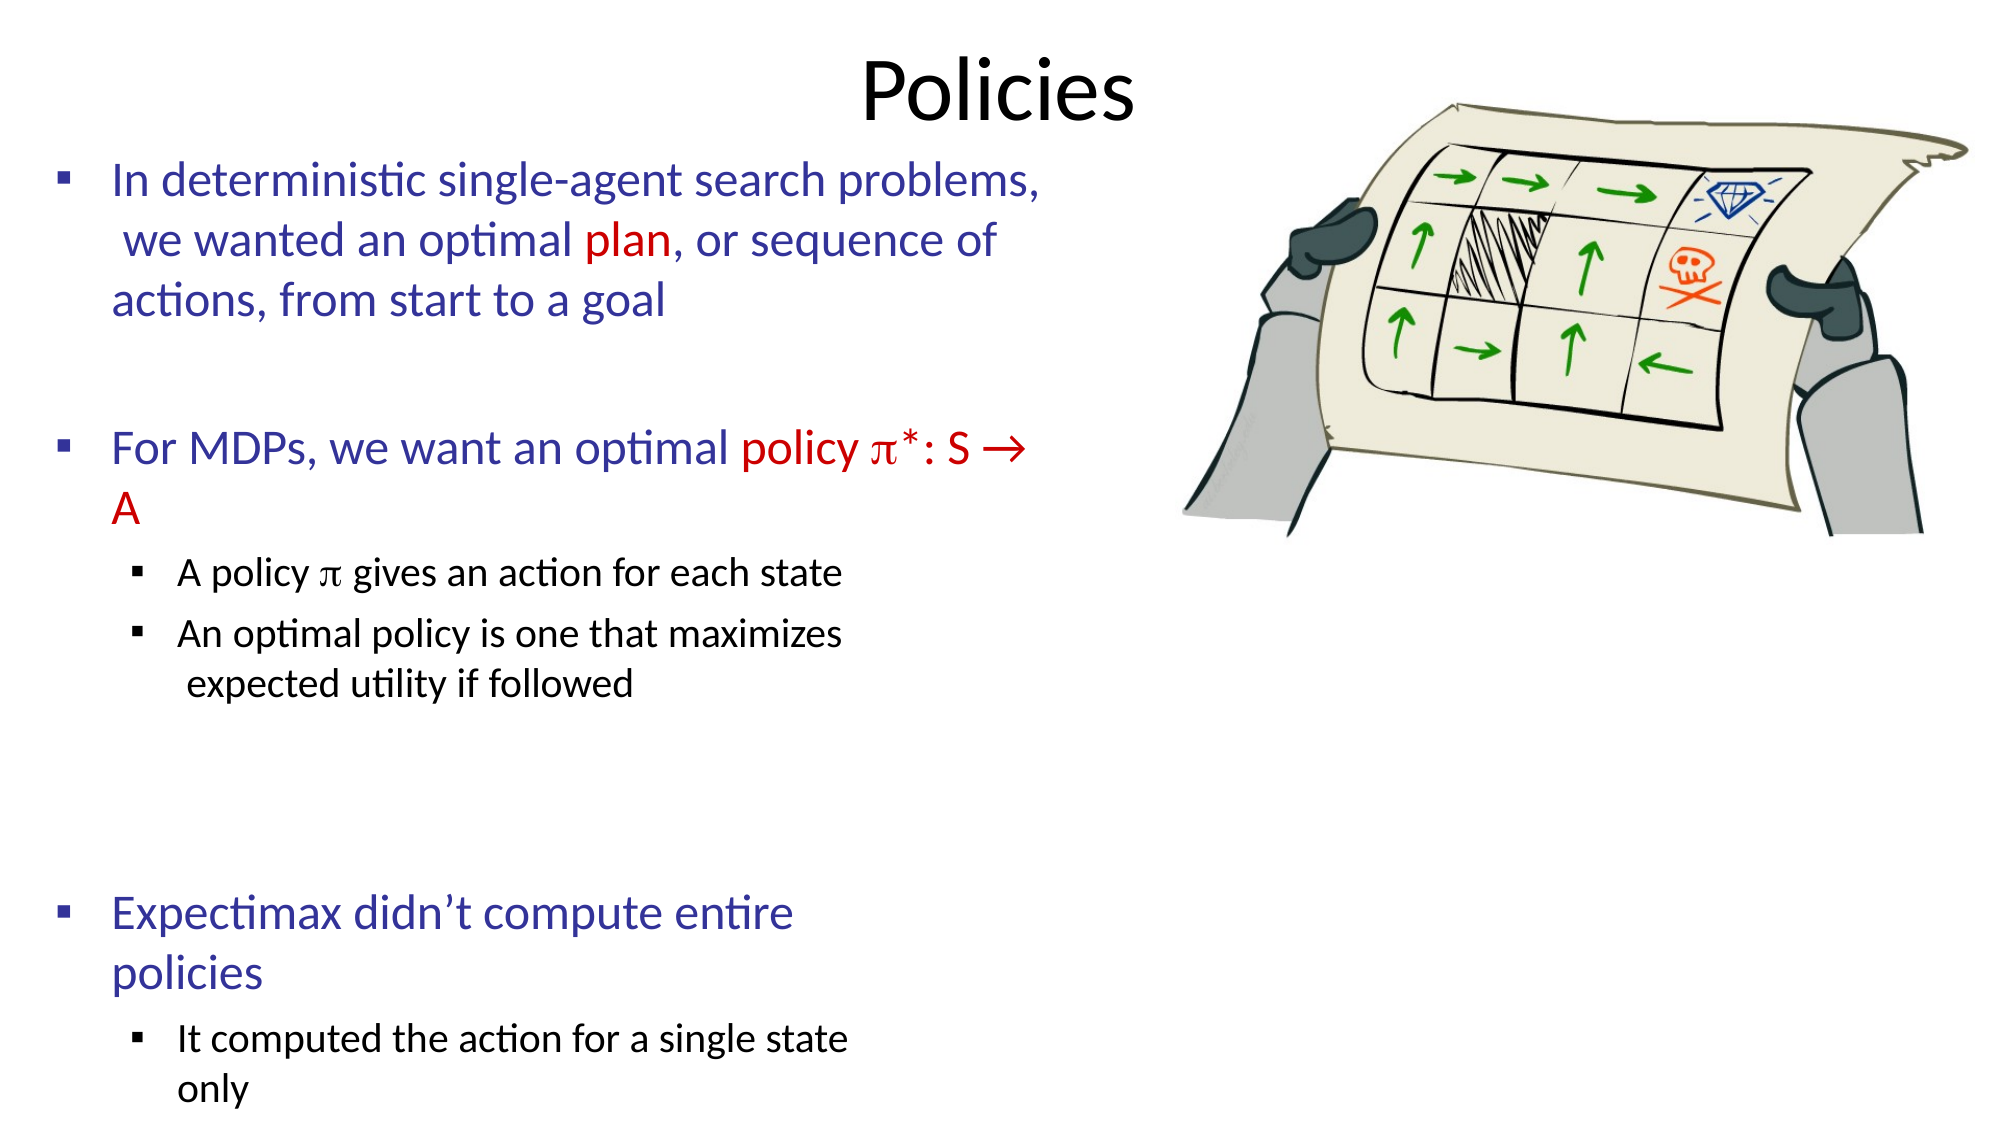

# Policies

In deterministic single-agent search problems,  we wanted an optimal plan, or sequence of  actions, from start to a goal

For MDPs, we want an optimal policy π*: S → A
A policy π gives an action for each state
An optimal policy is one that maximizes  expected utility if followed

Expectimax didn’t compute entire policies
It computed the action for a single state only